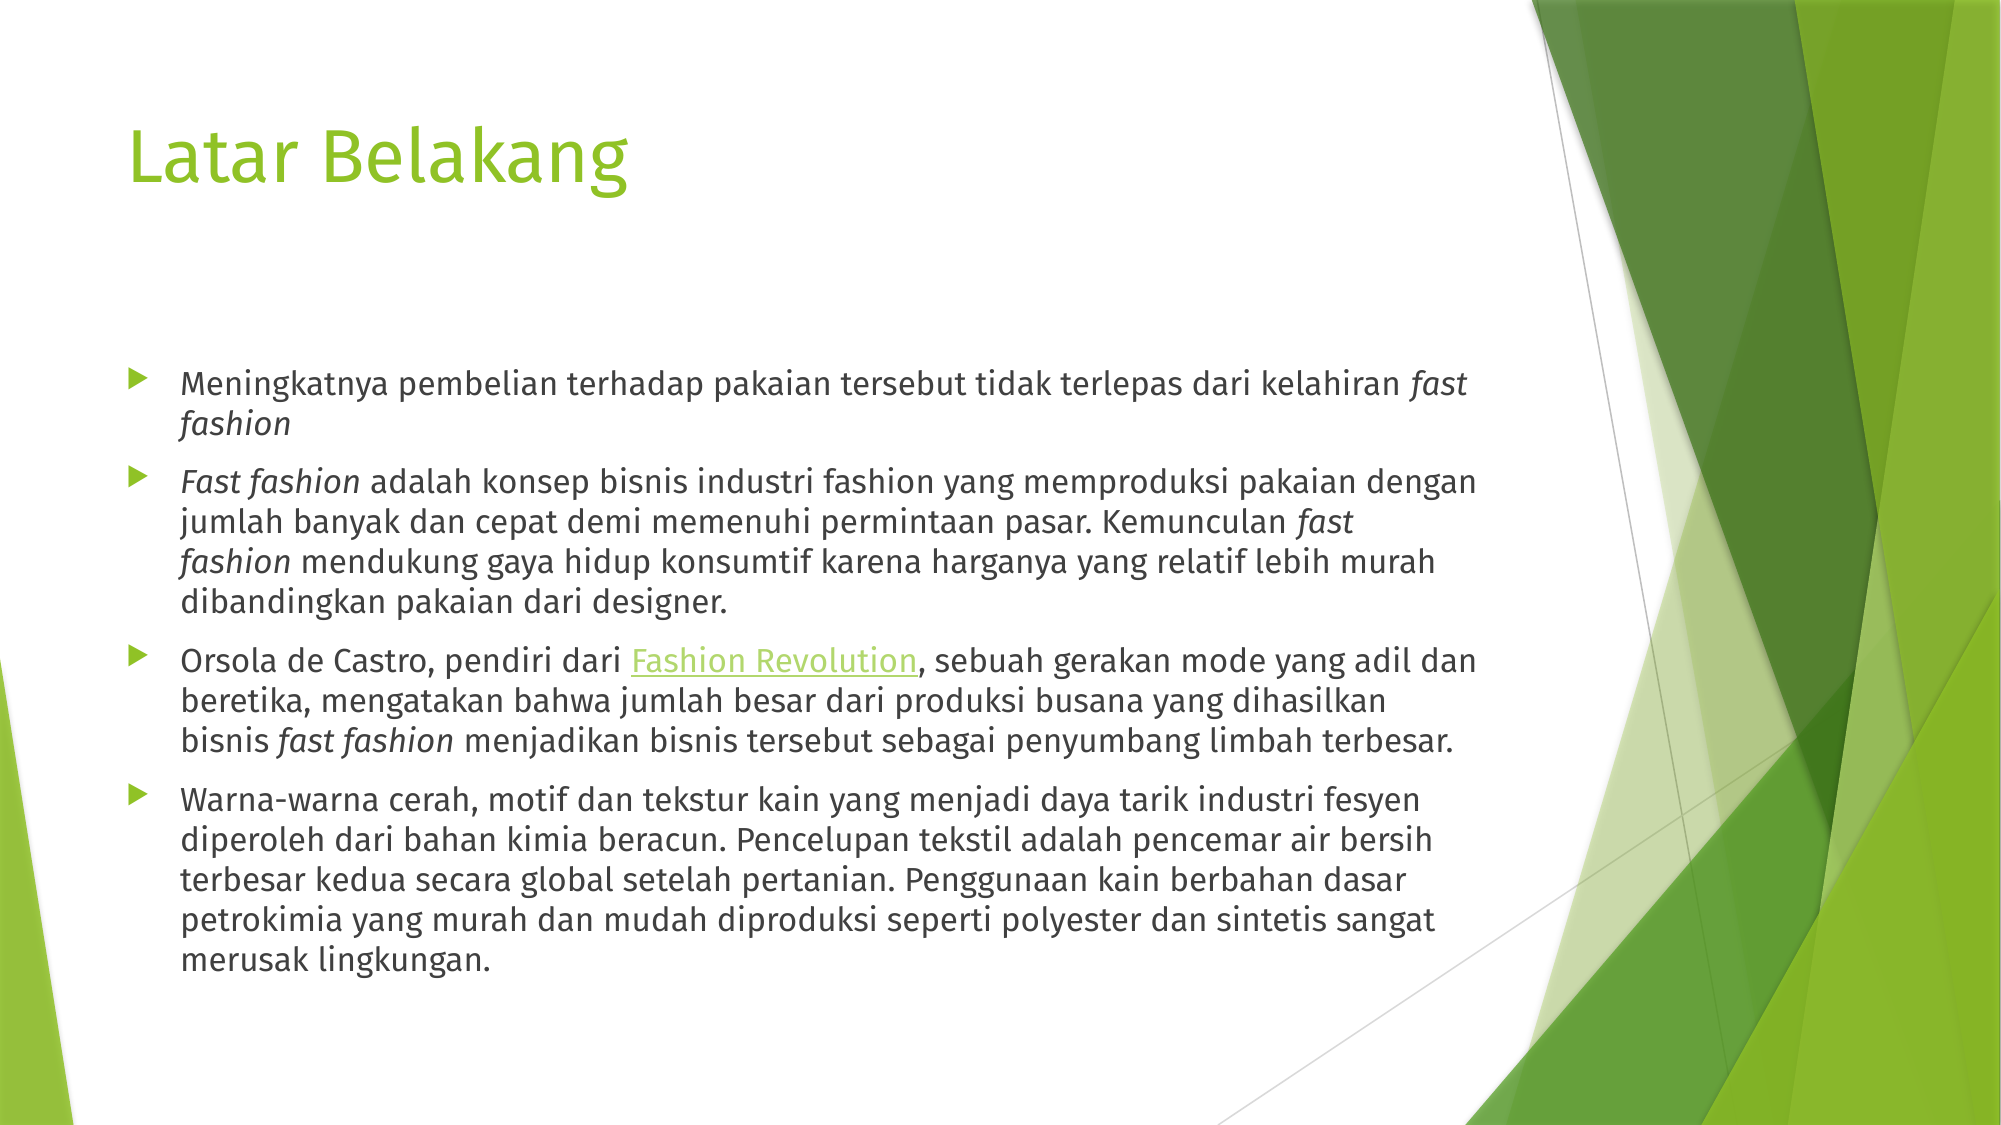

# Latar Belakang
Meningkatnya pembelian terhadap pakaian tersebut tidak terlepas dari kelahiran fast fashion
Fast fashion adalah konsep bisnis industri fashion yang memproduksi pakaian dengan jumlah banyak dan cepat demi memenuhi permintaan pasar. Kemunculan fast fashion mendukung gaya hidup konsumtif karena harganya yang relatif lebih murah dibandingkan pakaian dari designer.
Orsola de Castro, pendiri dari Fashion Revolution, sebuah gerakan mode yang adil dan beretika, mengatakan bahwa jumlah besar dari produksi busana yang dihasilkan bisnis fast fashion menjadikan bisnis tersebut sebagai penyumbang limbah terbesar.
Warna-warna cerah, motif dan tekstur kain yang menjadi daya tarik industri fesyen diperoleh dari bahan kimia beracun. Pencelupan tekstil adalah pencemar air bersih terbesar kedua secara global setelah pertanian. Penggunaan kain berbahan dasar petrokimia yang murah dan mudah diproduksi seperti polyester dan sintetis sangat merusak lingkungan.